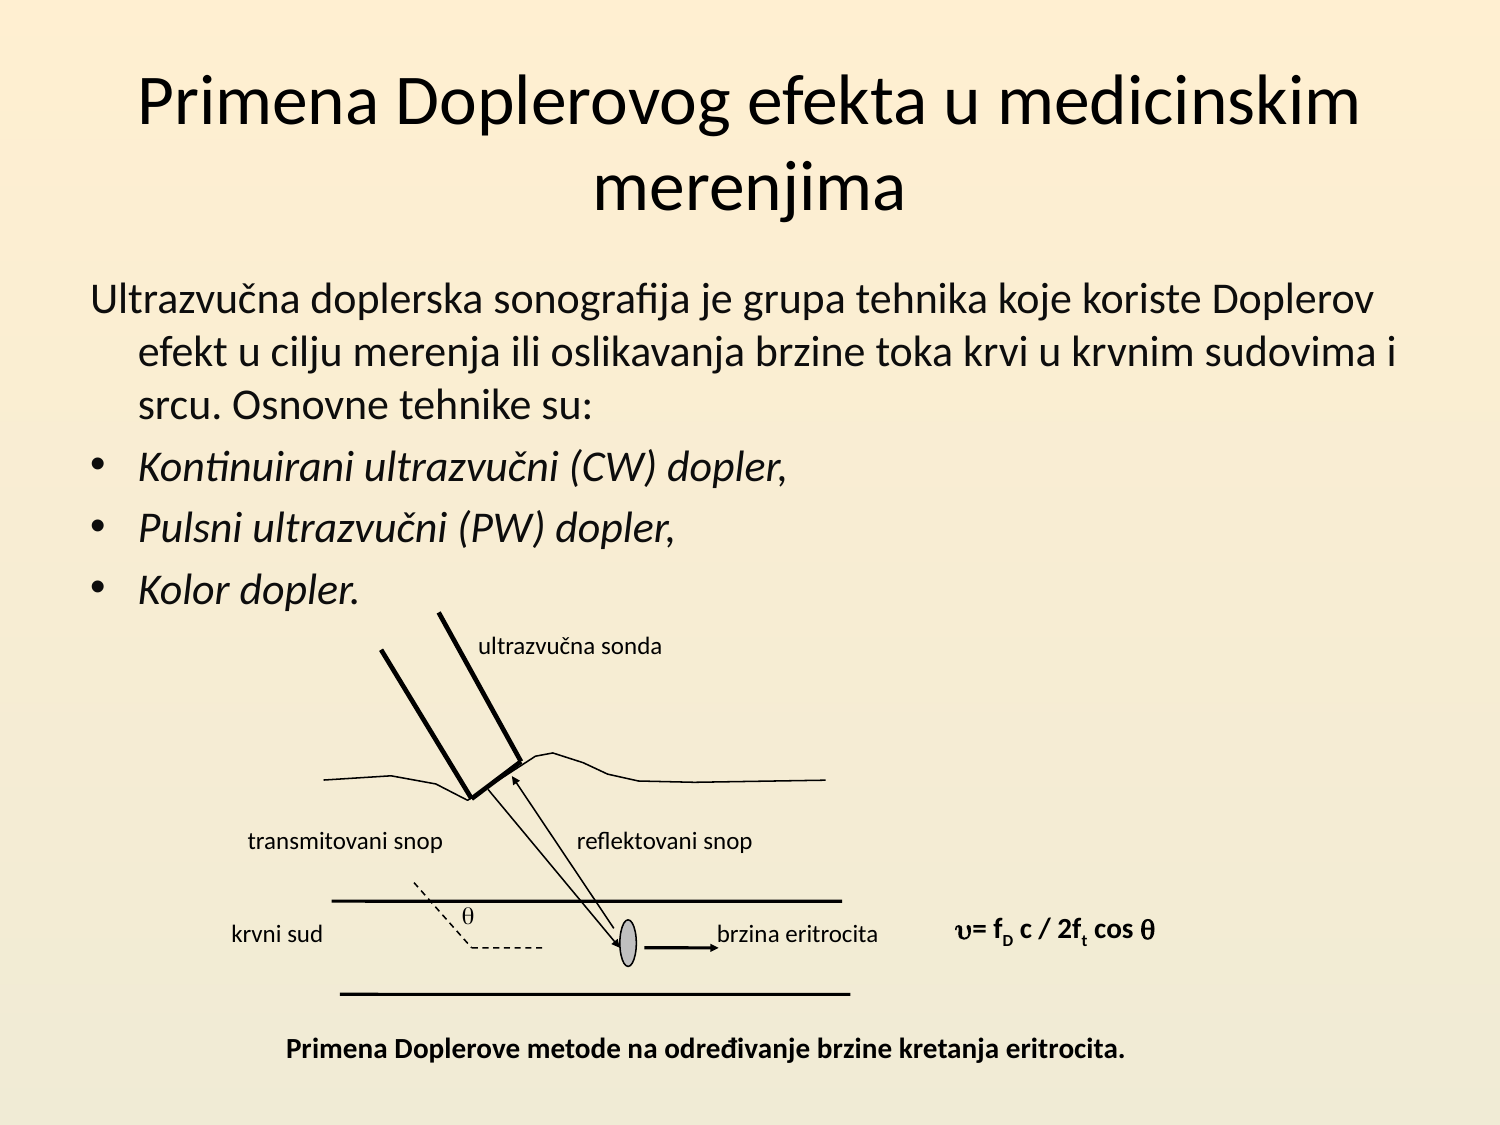

# Primena Doplerovog efekta u medicinskim merenjima
Ultrazvučna doplerska sonografija je grupa tehnika koje koriste Doplerov efekt u cilju merenja ili oslikavanja brzine toka krvi u krvnim sudovima i srcu. Osnovne tehnike su:
Kontinuirani ultrazvučni (CW) dopler,
Pulsni ultrazvučni (PW) dopler,
Kolor dopler.

ultrazvučna sonda

transmitovani snop
reflektovani snop

θ

υ= fD c / 2ft cos θ
krvni sud
brzina eritrocita

Primena Doplerove metode na određivanje brzine kretanja eritrocita.